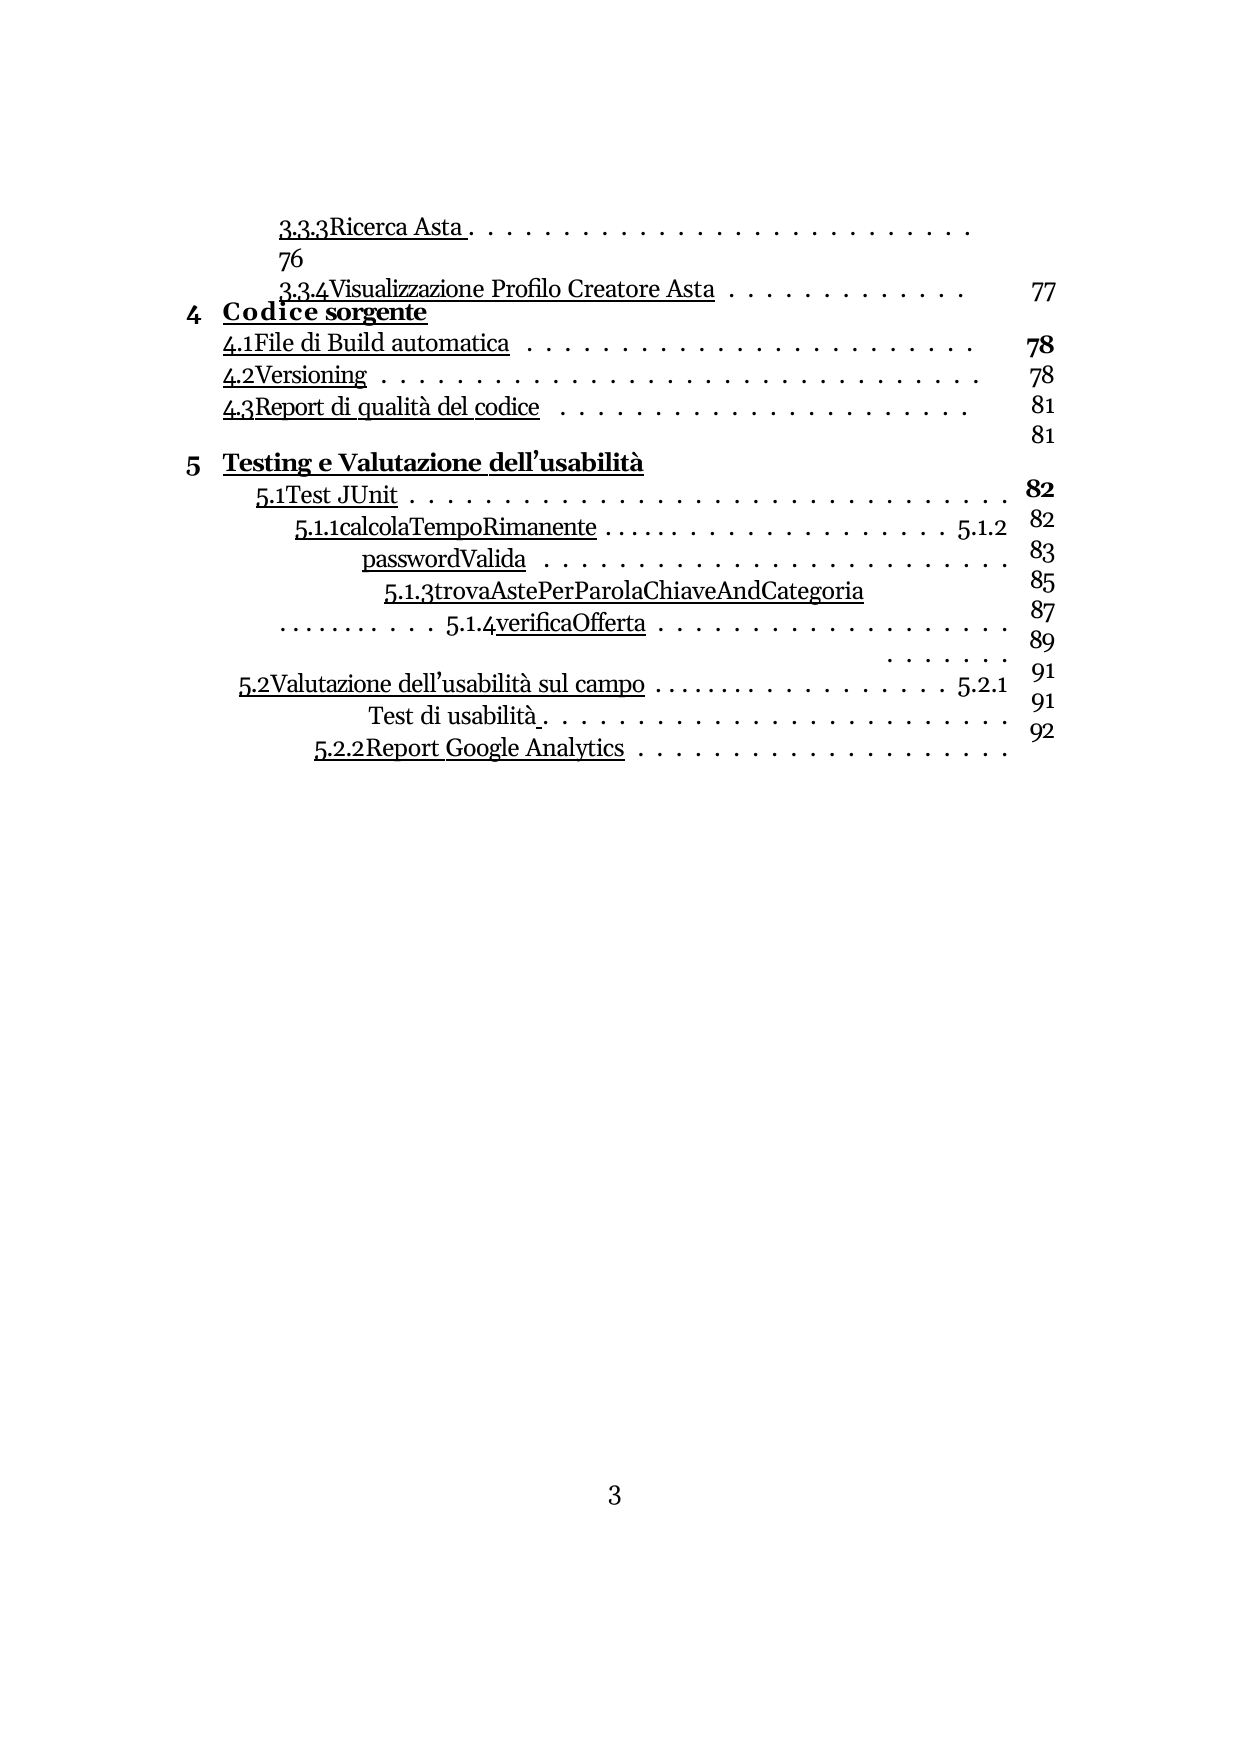

3.3.3	Ricerca Asta .  .  .  .  .  .  .  .  .  .  .  .  .  .  .  .  .  .  .  .  .  .  .  .  .  .  .	76
3.3.4	Visualizzazione Profilo Creatore Asta  .  .  .  .  .  .  .  .  .  .  .  .  .	77
78
78
81
81
82
82
83
85
87
89
91
91
92
Codice sorgente
4.1	File di Build automatica . . . . . . . . . . . . . . . . . . . . . . . .
4.2	Versioning . . . . . . . . . . . . . . . . . . . . . . . . . . . . . . . .
4.3	Report di qualità del codice . . . . . . . . . . . . . . . . . . . . . .
Testing e Valutazione dell’usabilità
5.1	Test JUnit . . . . . . . . . . . . . . . . . . . . . . . . . . . . . . . .
5.1.1	calcolaTempoRimanente . . . . . . . . . . . . . . . . . . . .  5.1.2	passwordValida . . . . . . . . . . . . . . . . . . . . . . . . .
5.1.3	trovaAstePerParolaChiaveAndCategoria	. . . . . . . . . . .  5.1.4	verificaOfferta . . . . . . . . . . . . . . . . . . . . . . . . . .
5.2	Valutazione dell’usabilità sul campo . . . . . . . . . . . . . . . . . .  5.2.1	Test di usabilità . . . . . . . . . . . . . . . . . . . . . . . . .
5.2.2	Report Google Analytics . . . . . . . . . . . . . . . . . . . .
3